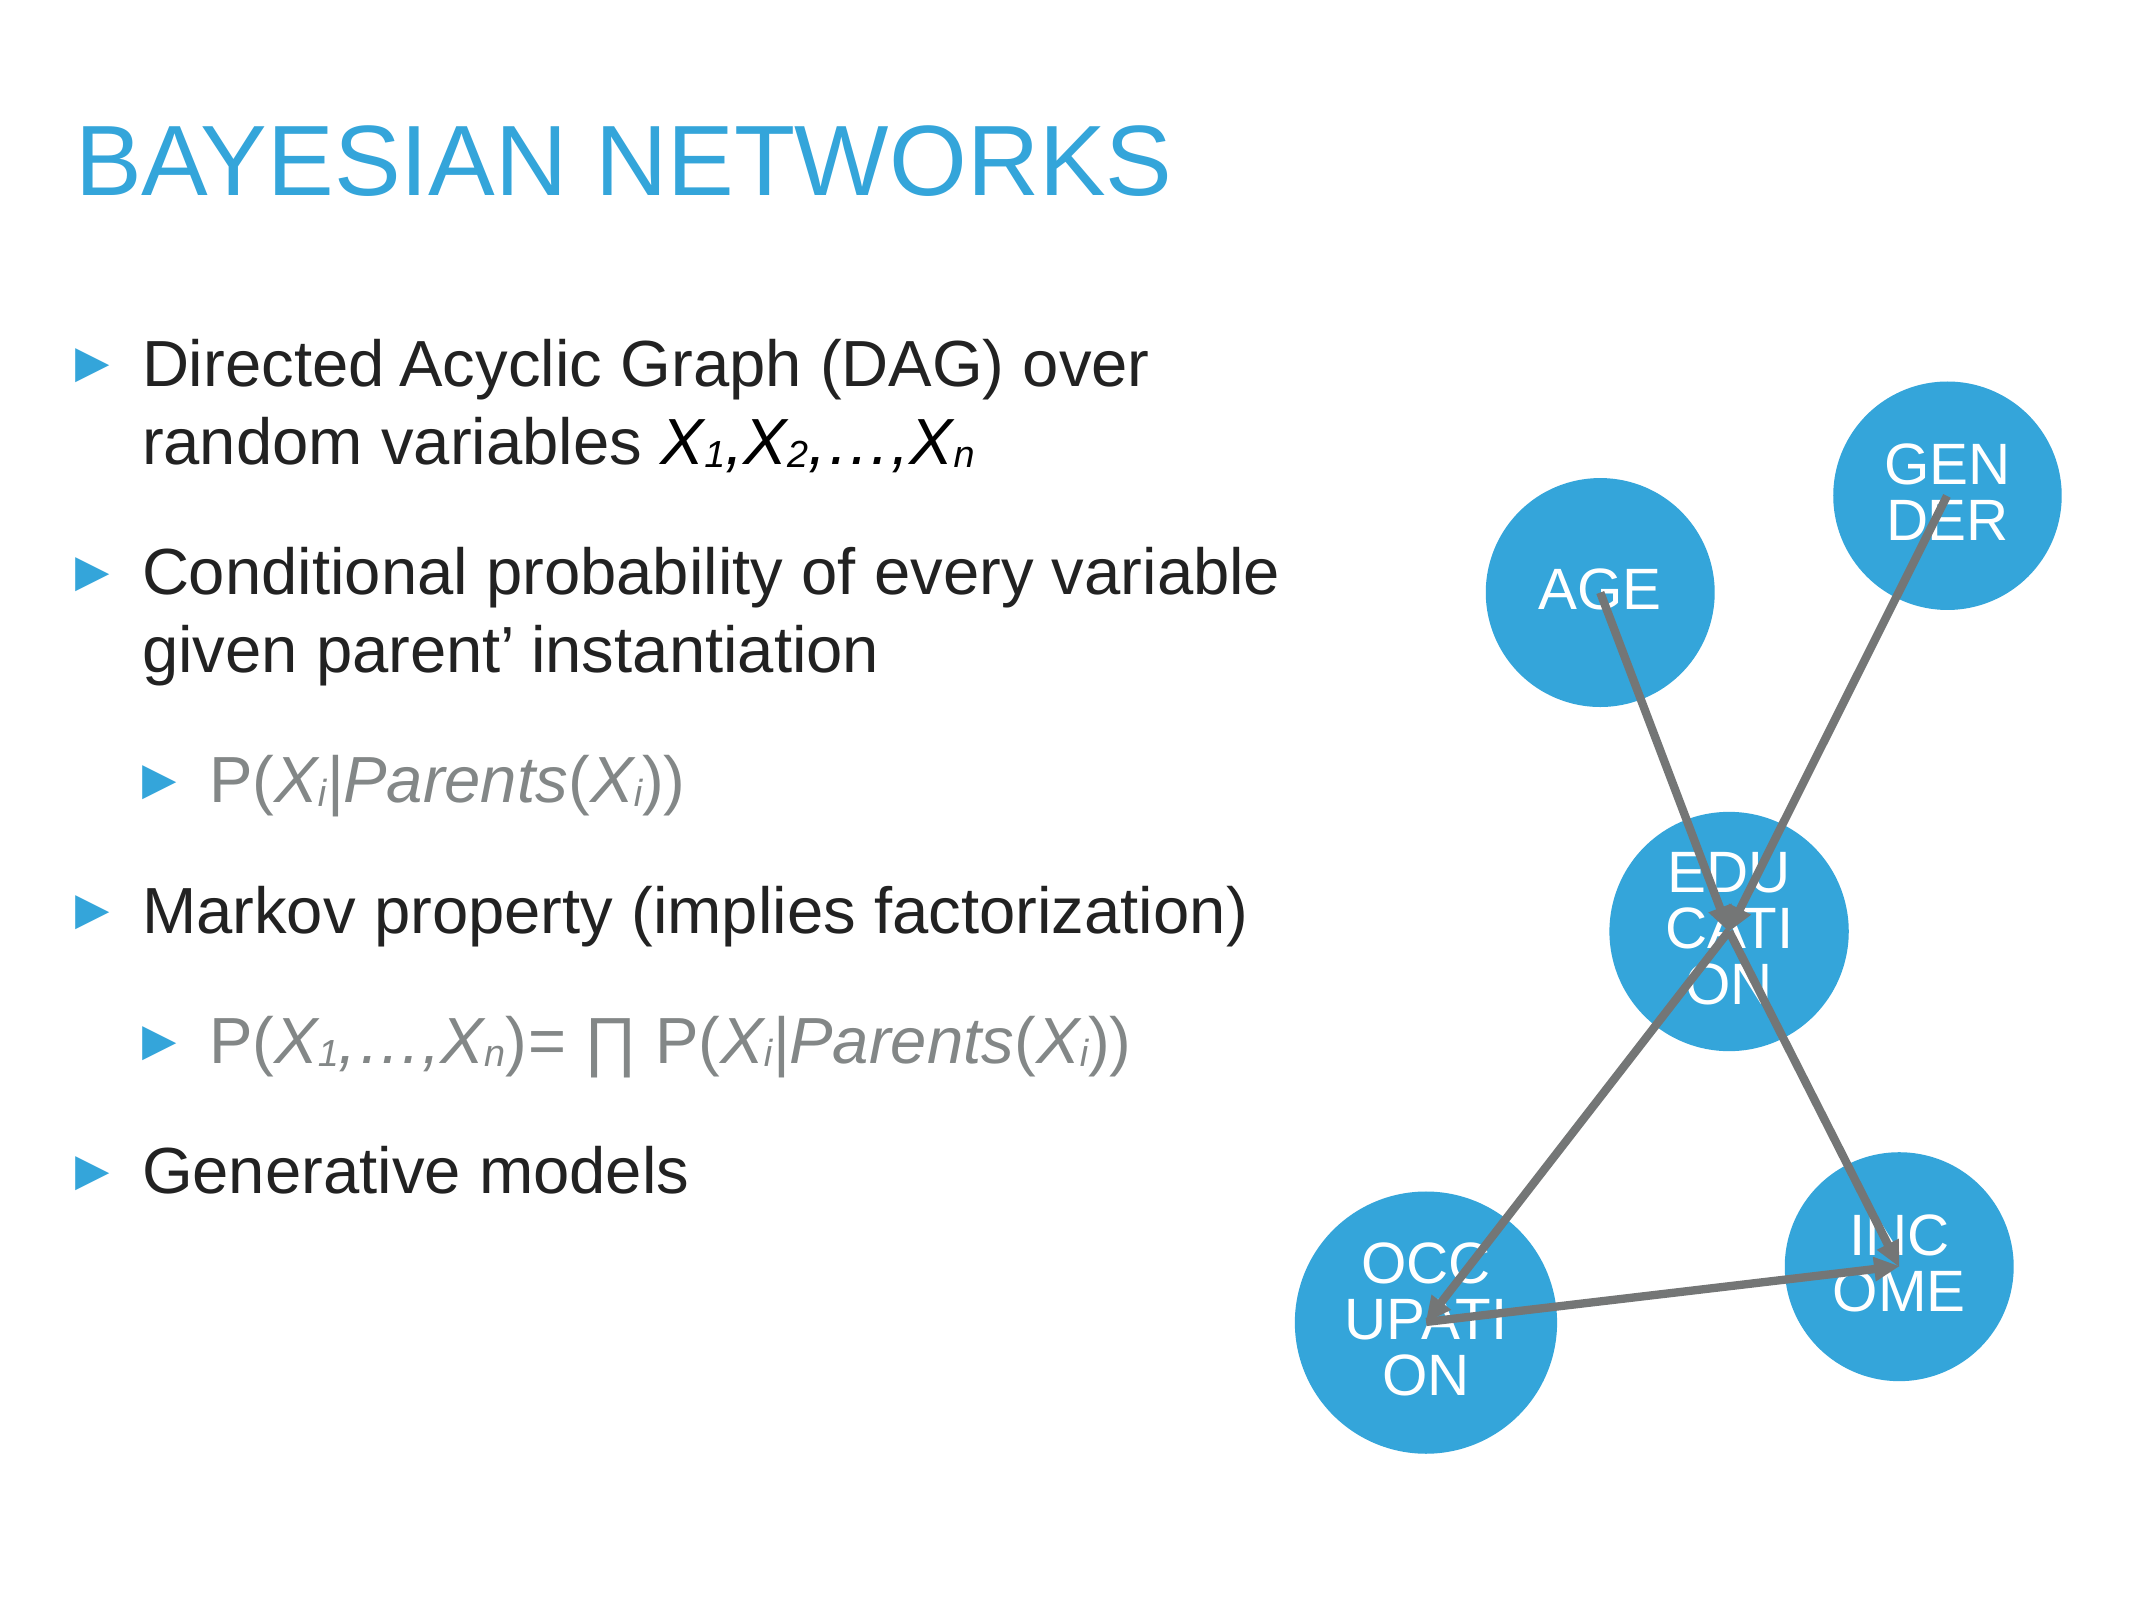

bayesian networks
Directed Acyclic Graph (DAG) over random variables X1,X2,…,Xn
Conditional probability of every variable given parent’ instantiation
P(Xi|Parents(Xi))
Markov property (implies factorization)
P(X1,…,Xn)= ∏ P(Xi|Parents(Xi))
Generative models
gender
age

education

income
occupation